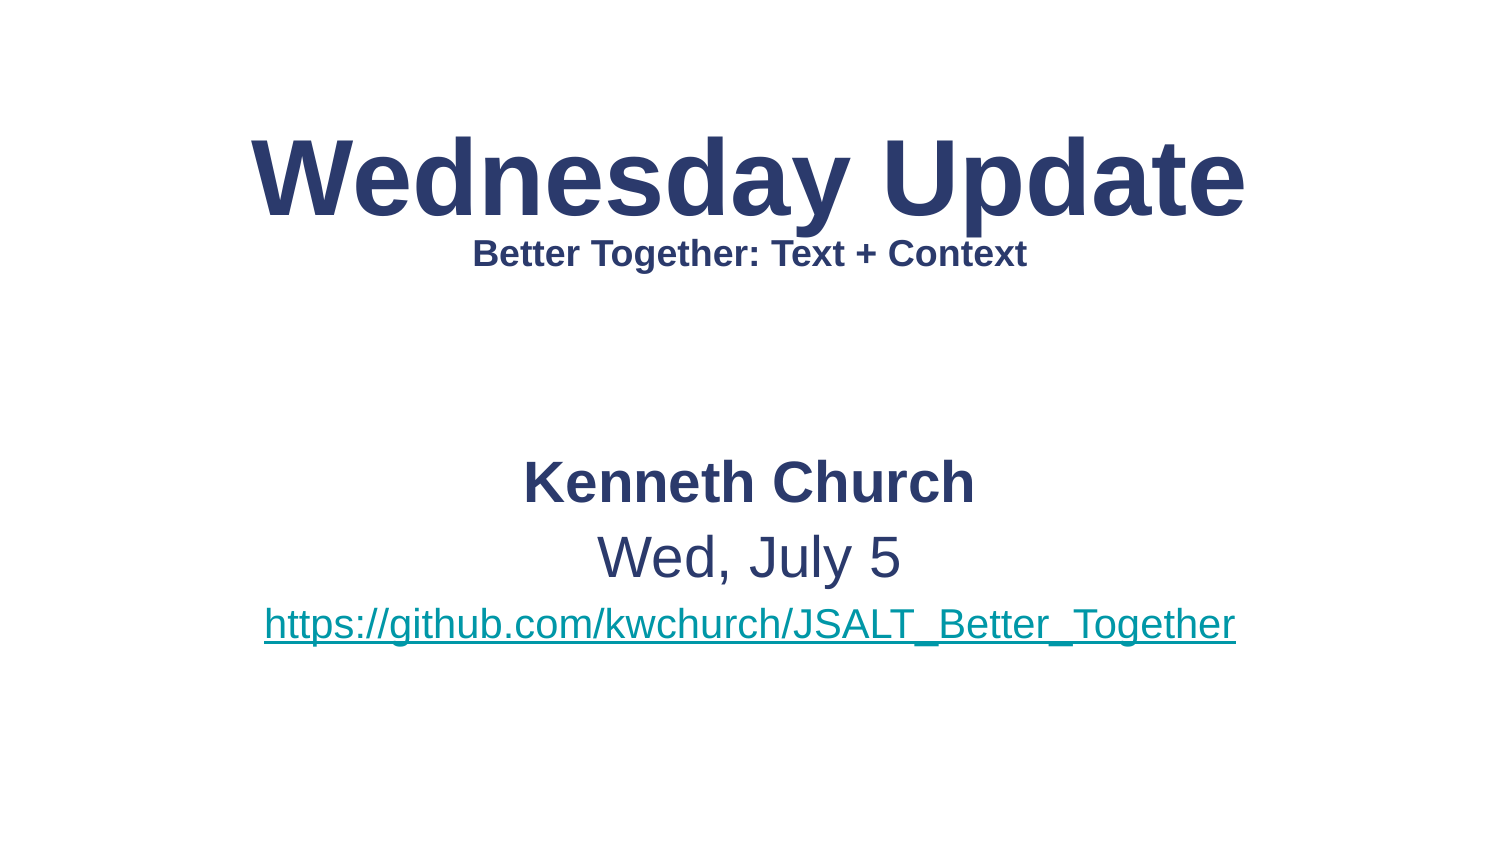

# Wednesday Update Better Together: Text + Context
Kenneth Church
Wed, July 5
https://github.com/kwchurch/JSALT_Better_Together